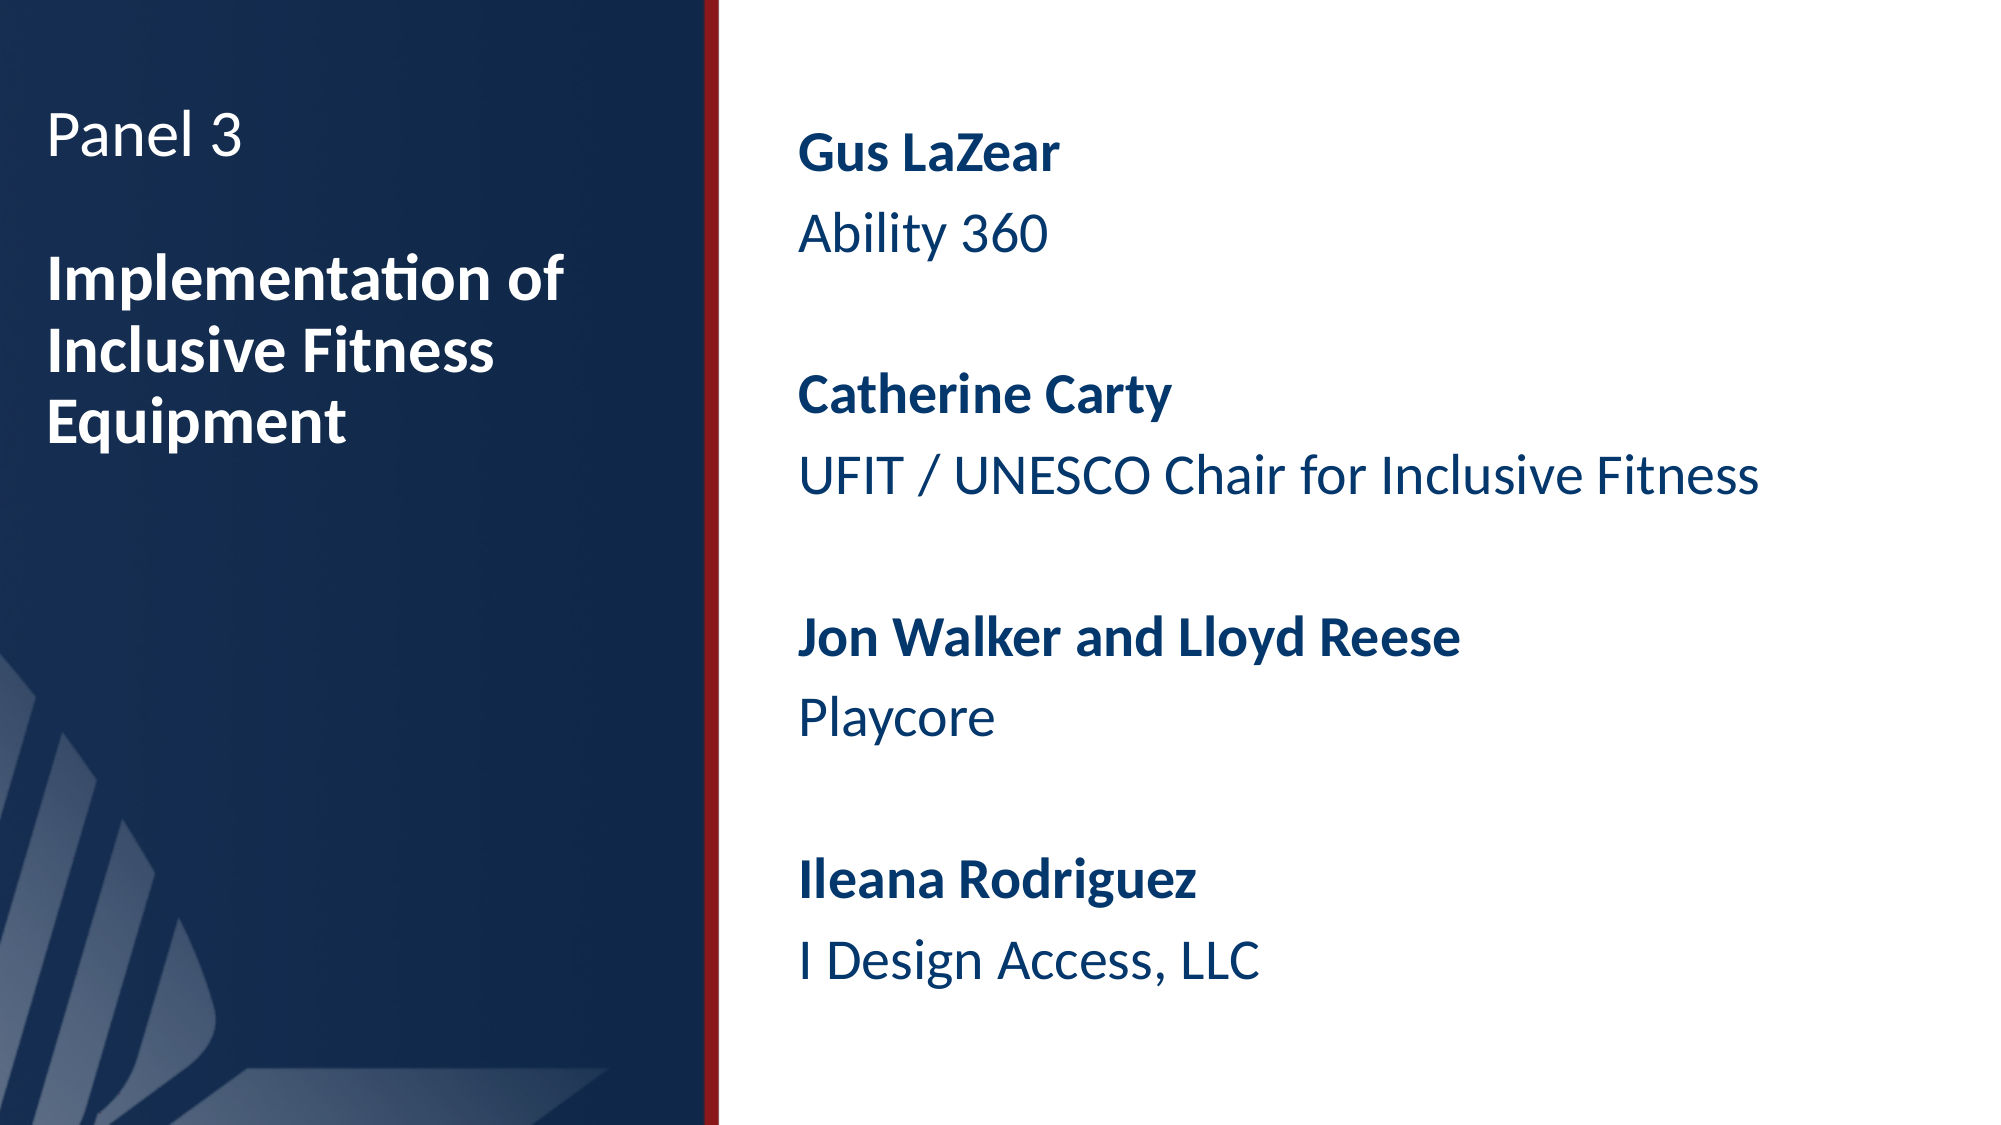

# Panel 3 Implementation of Inclusive Fitness Equipment
Gus LaZear
Ability 360

Catherine Carty
UFIT / UNESCO Chair for Inclusive Fitness

Jon Walker and Lloyd Reese
Playcore

Ileana Rodriguez
I Design Access, LLC